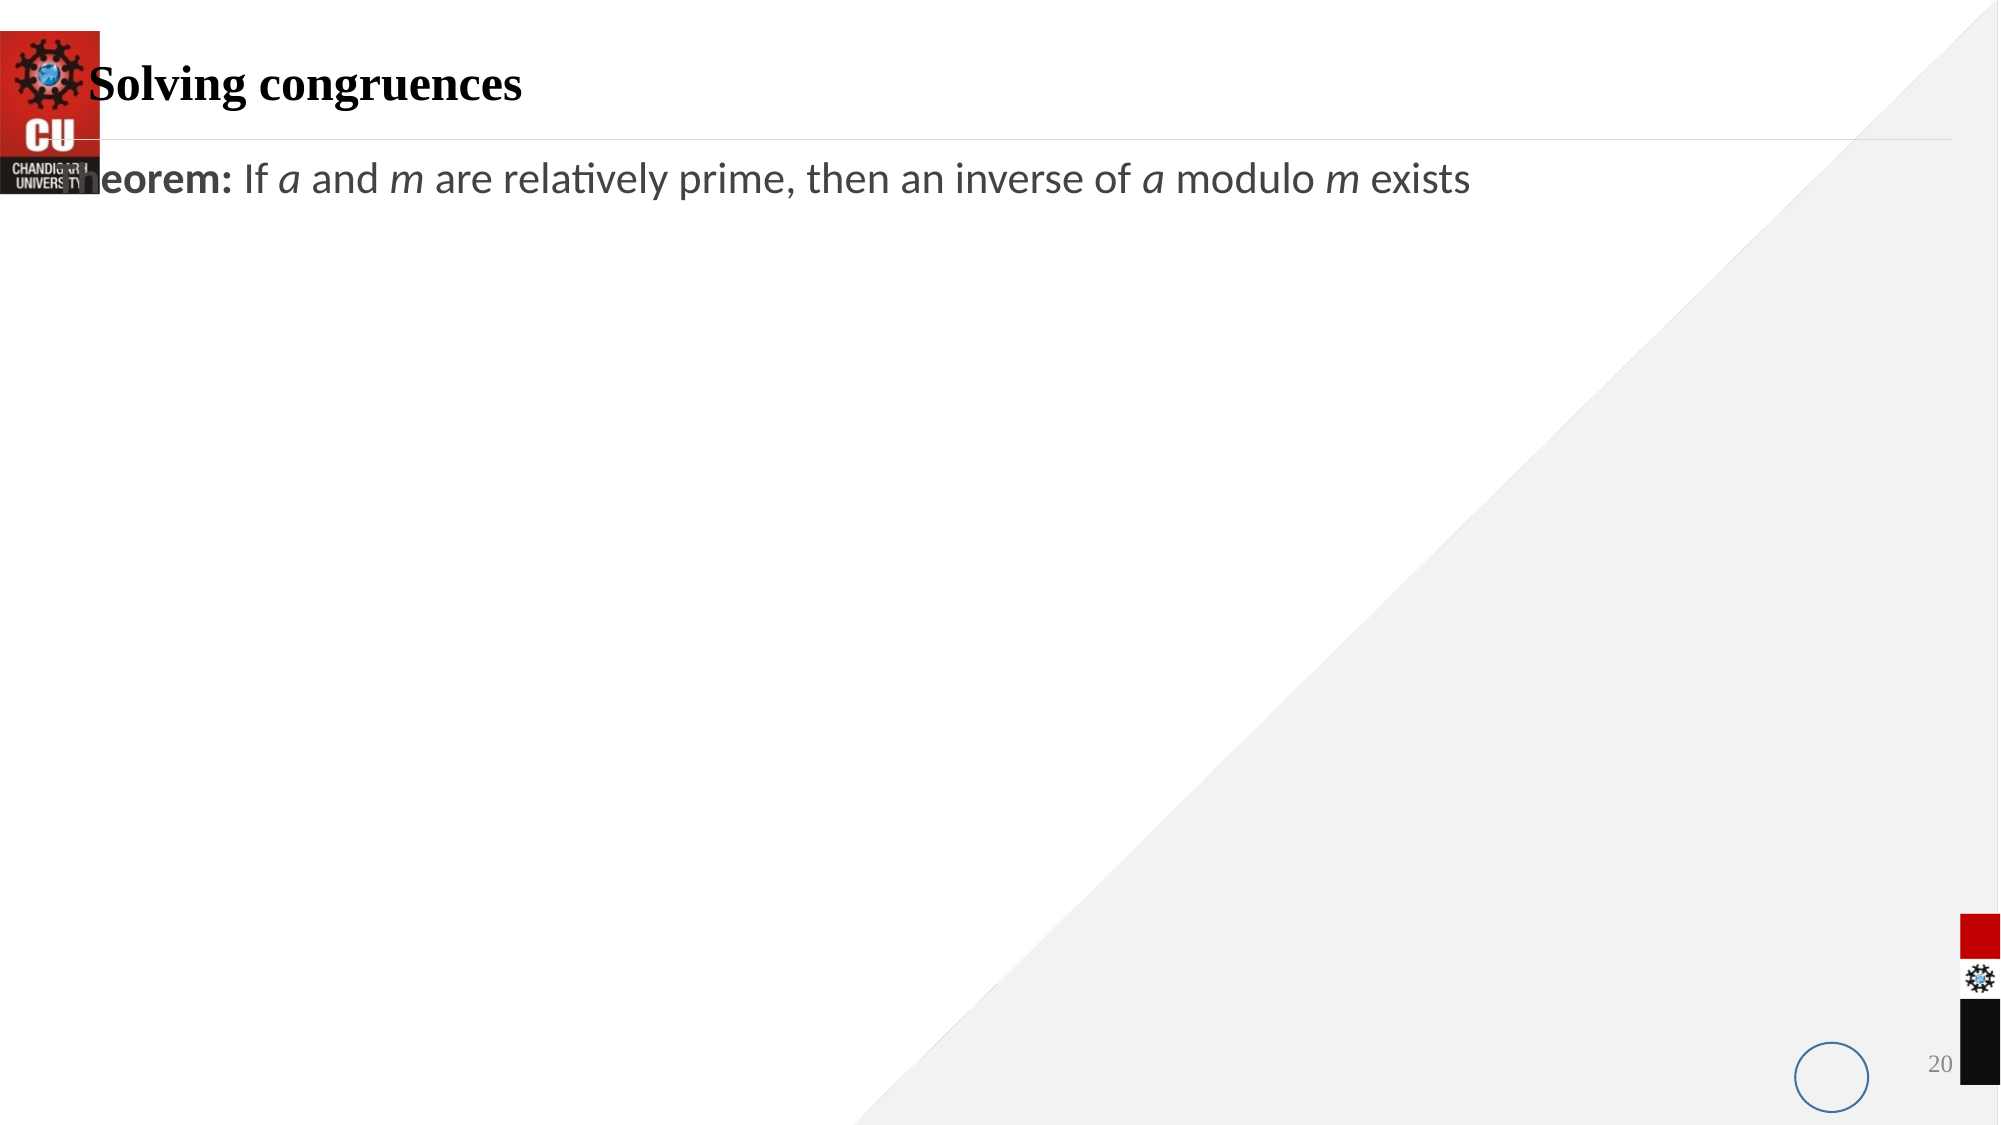

Solving congruences
Theorem: If a and m are relatively prime, then an inverse of a modulo m exists

20